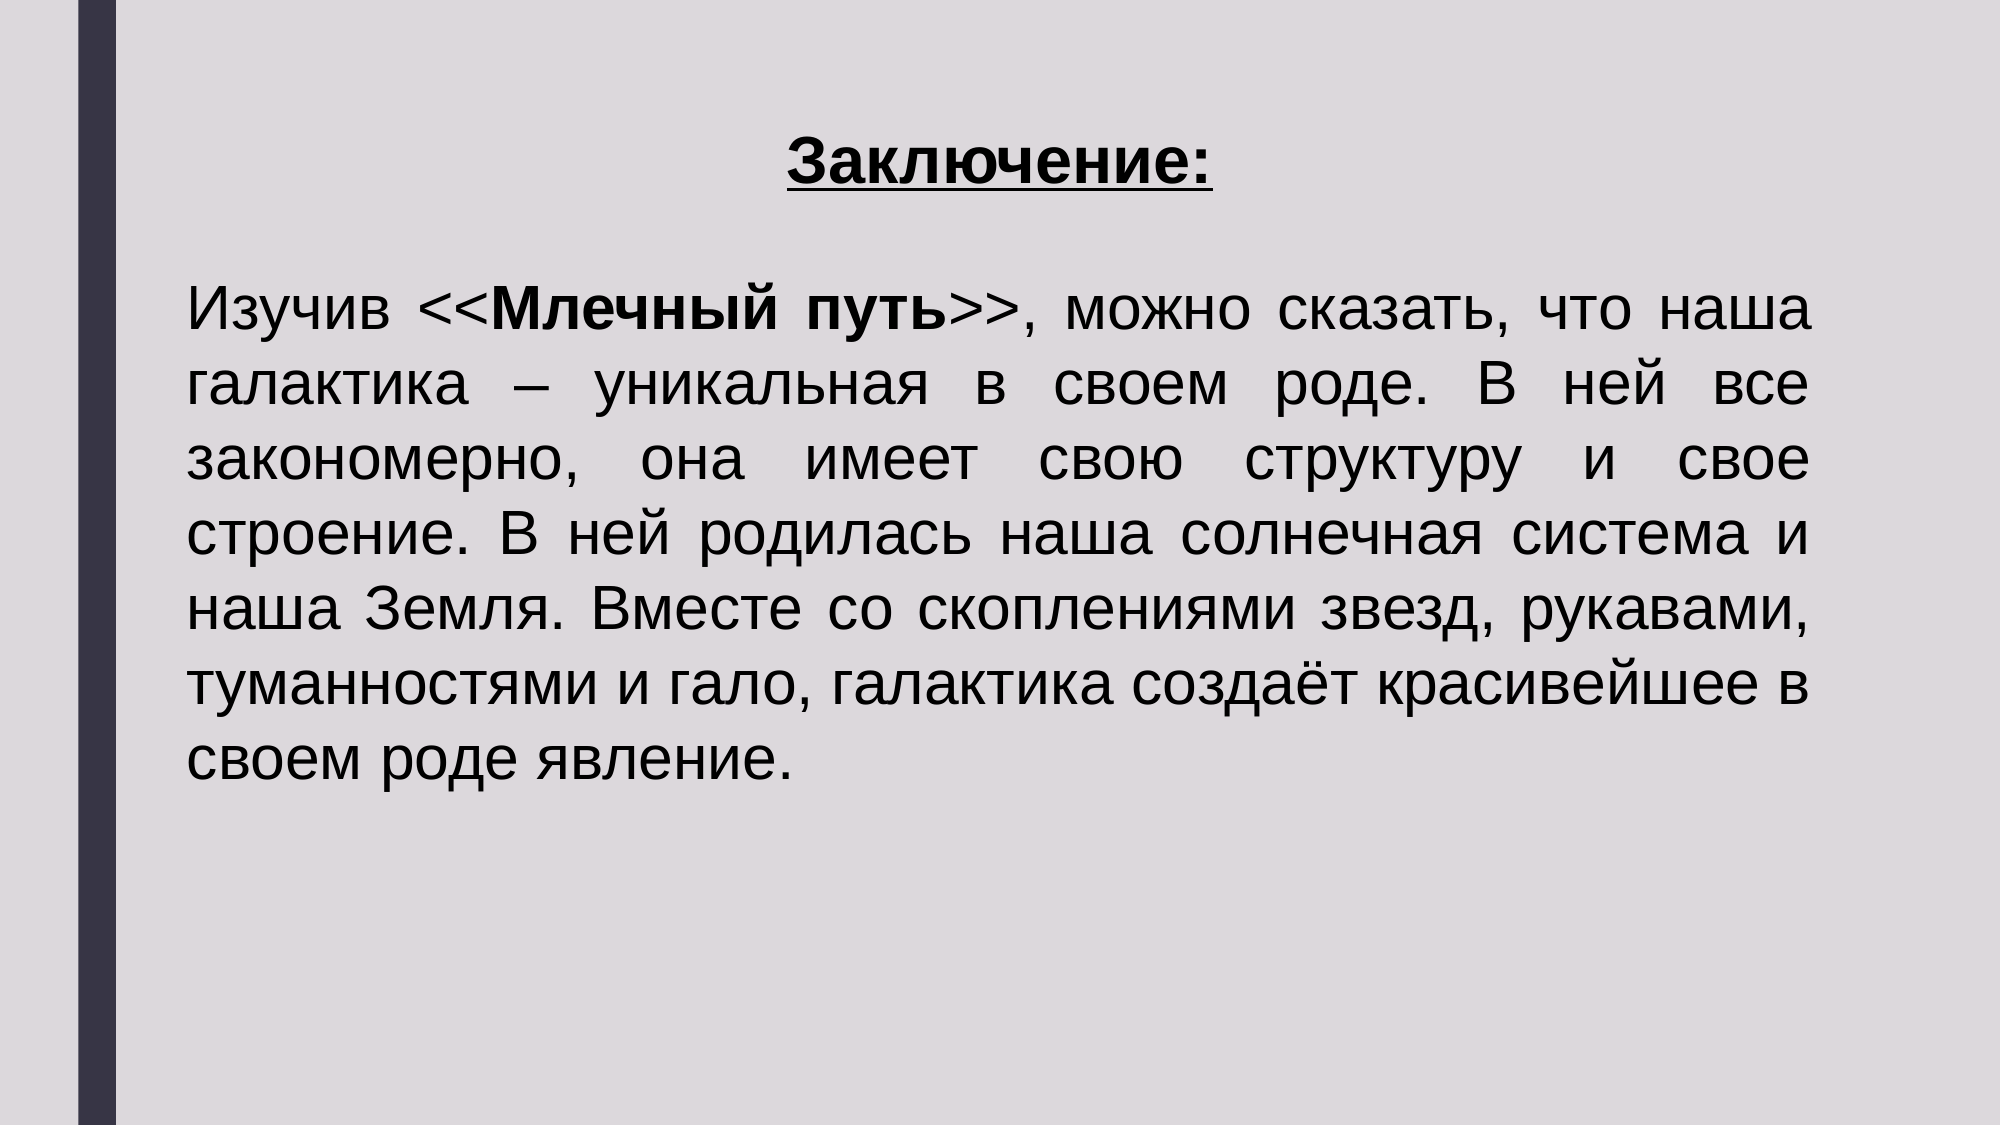

Заключение:

Изучив <<Млечный путь>>, можно сказать, что наша галактика – уникальная в своем роде. В ней все закономерно, она имеет свою структуру и свое строение. В ней родилась наша солнечная система и наша Земля. Вместе со скоплениями звезд, рукавами, туманностями и гало, галактика создаёт красивейшее в своем роде явление.